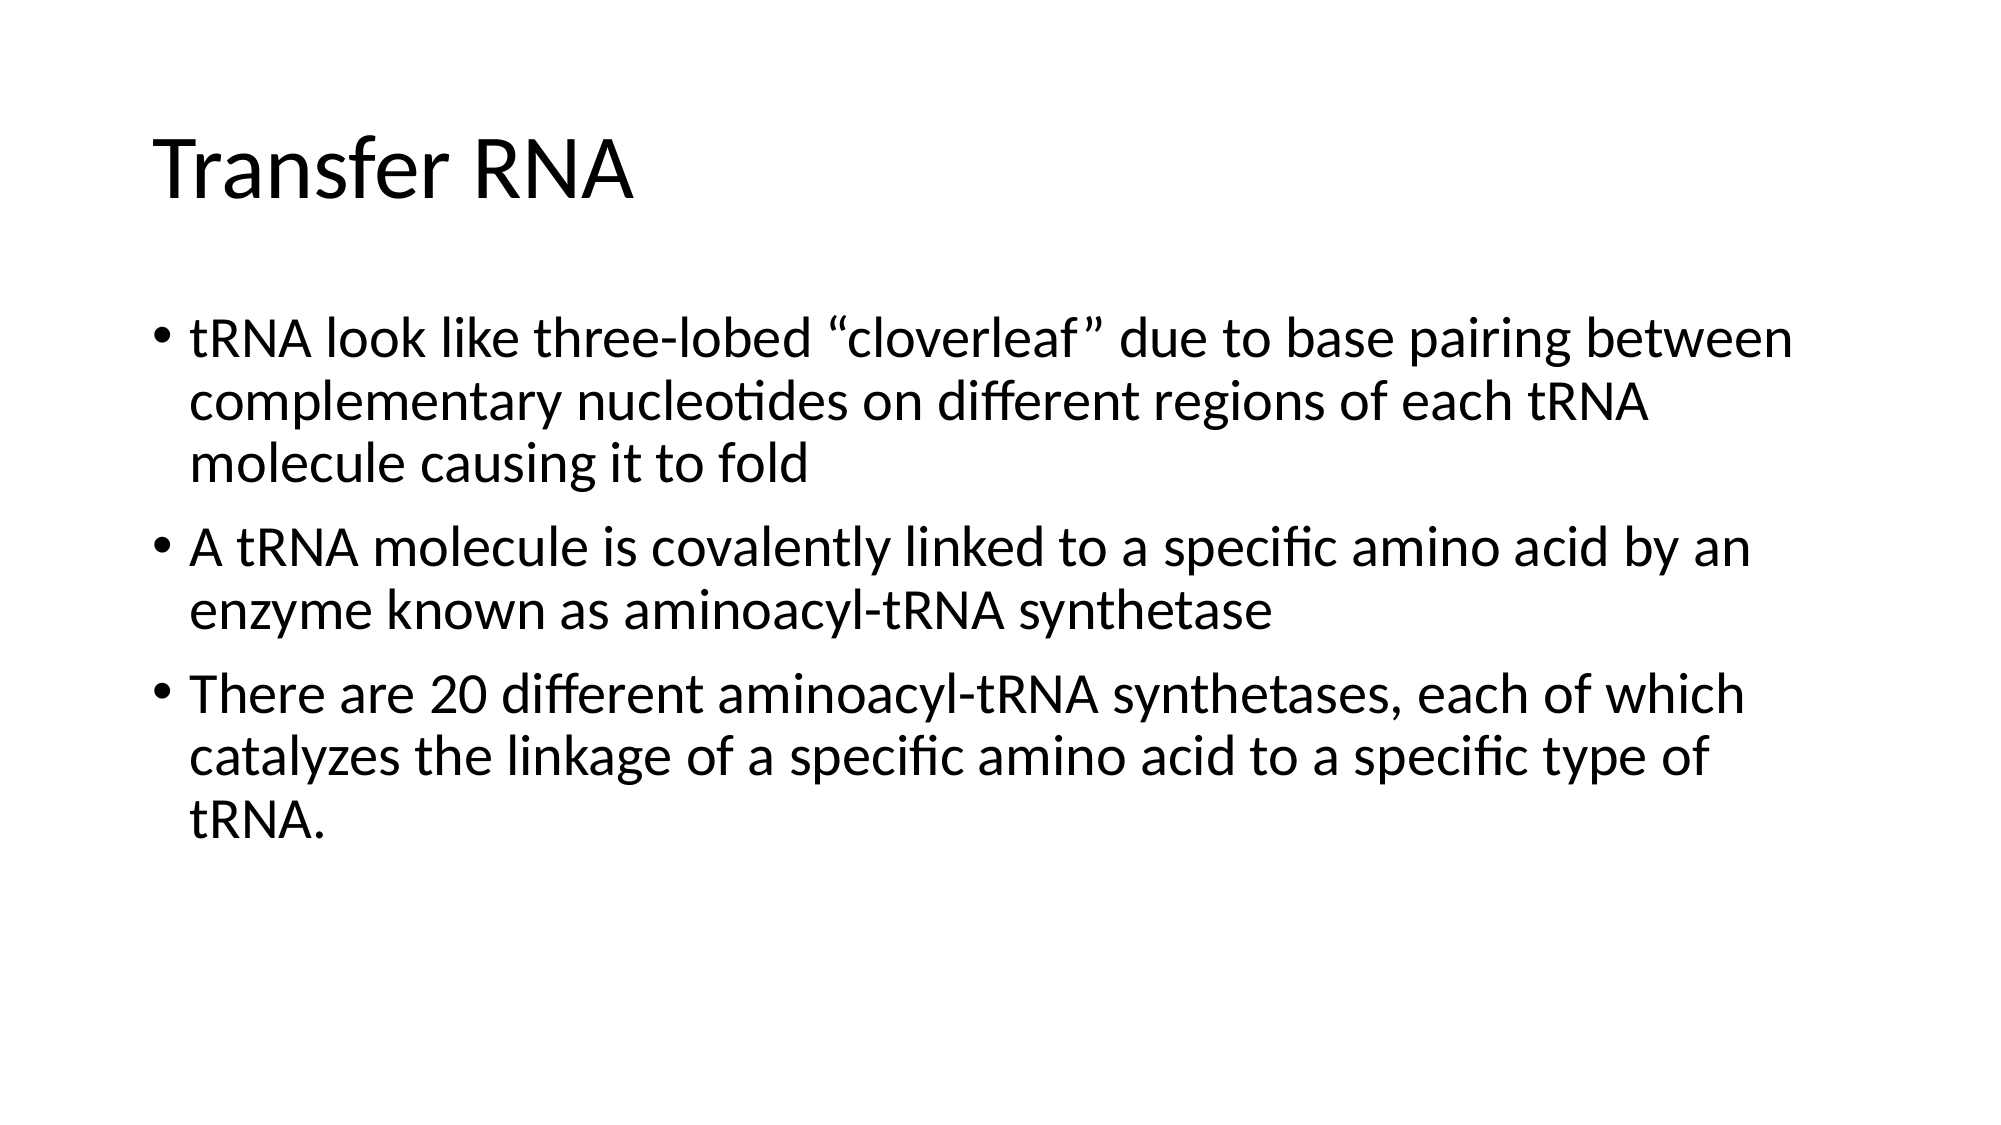

# Transfer RNA
tRNA look like three-lobed “cloverleaf” due to base pairing between complementary nucleotides on different regions of each tRNA molecule causing it to fold
A tRNA molecule is covalently linked to a specific amino acid by an enzyme known as aminoacyl-tRNA synthetase
There are 20 different aminoacyl-tRNA synthetases, each of which catalyzes the linkage of a specific amino acid to a specific type of tRNA.